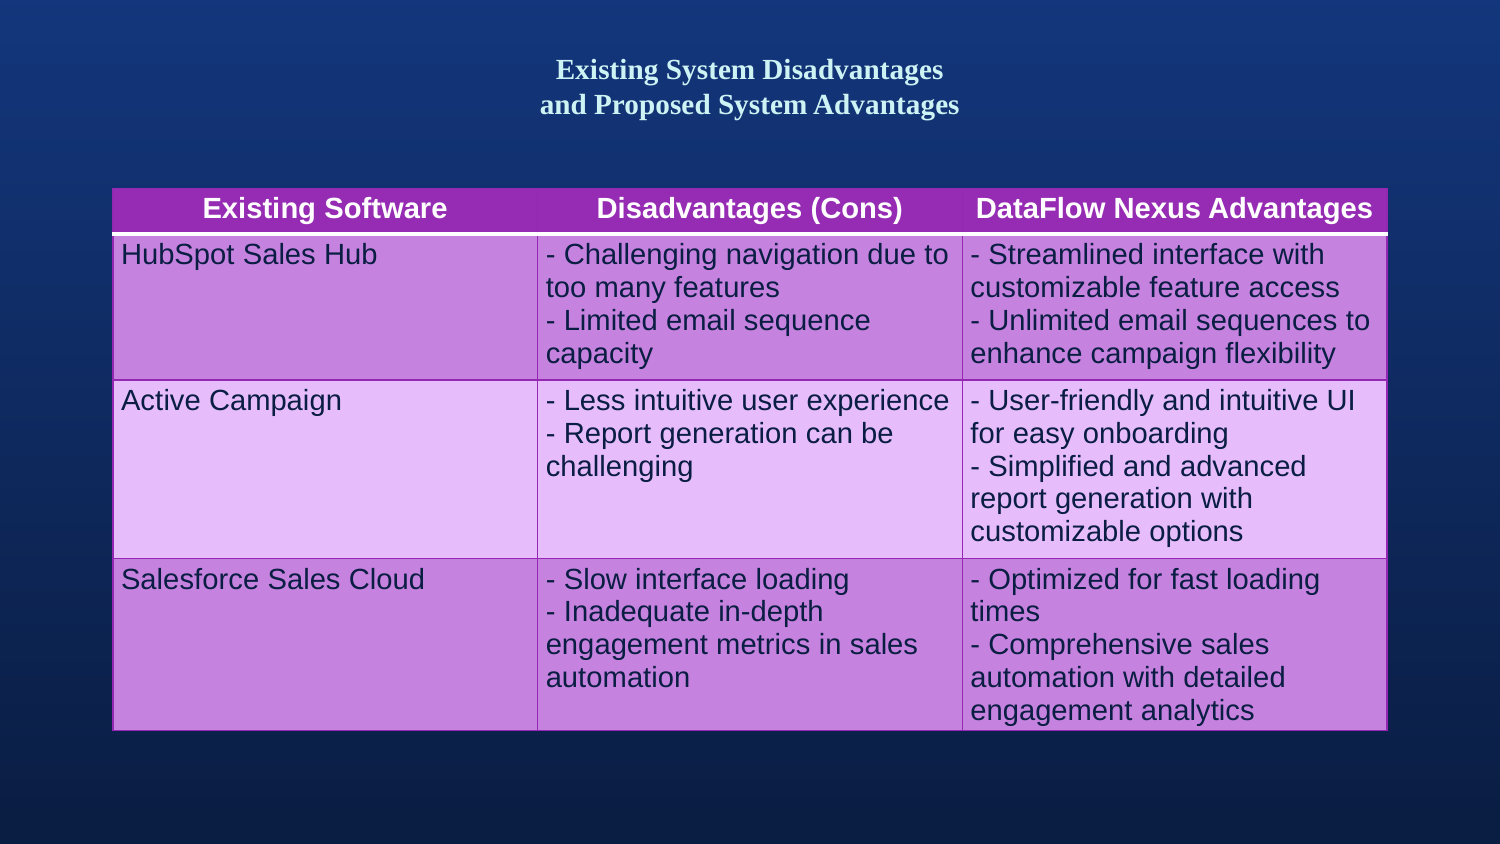

# Existing System Disadvantages
and Proposed System Advantages
| Existing Software | Disadvantages (Cons) | DataFlow Nexus Advantages |
| --- | --- | --- |
| HubSpot Sales Hub | - Challenging navigation due to too many features - Limited email sequence capacity | - Streamlined interface with customizable feature access - Unlimited email sequences to enhance campaign flexibility |
| Active Campaign | - Less intuitive user experience - Report generation can be challenging | - User-friendly and intuitive UI for easy onboarding - Simplified and advanced report generation with customizable options |
| Salesforce Sales Cloud | - Slow interface loading - Inadequate in-depth engagement metrics in sales automation | - Optimized for fast loading times - Comprehensive sales automation with detailed engagement analytics |